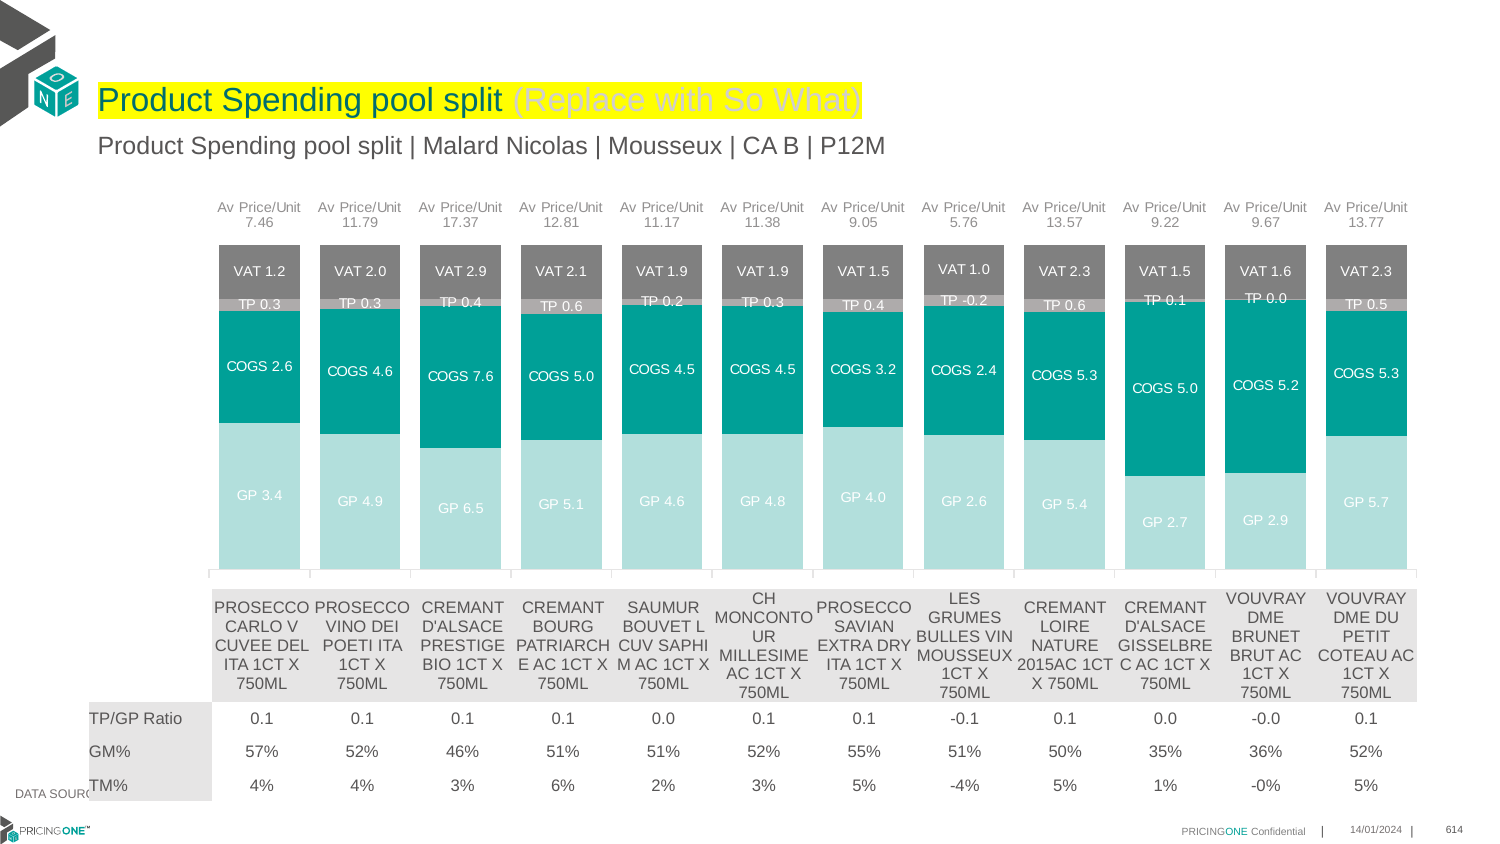

# Product Spending pool split (Replace with So What)
Product Spending pool split | Malard Nicolas | Mousseux | CA B | P12M

### Chart

| Category | GP | COGS | TP | VAT |
|---|---|---|---|---|
| Av Price/Unit 7.46 | 3.361355828845874 | 2.5829743850967835 | 0.26934562169504694 | 1.2427351671275413 |
| Av Price/Unit 11.79 | 4.900498124481327 | 4.577872298755187 | 0.3491575491009673 | 1.9655048409405251 |
| Av Price/Unit 17.37 | 6.476712570986061 | 7.626339390810533 | 0.37165118740320224 | 2.8949406298399585 |
| Av Price/Unit 12.81 | 5.116616756032172 | 4.967564879356569 | 0.5934632112004774 | 2.135537682454572 |
| Av Price/Unit 11.17 | 4.645729809523809 | 4.456745380952381 | 0.2023335952380947 | 1.860952380952381 |
| Av Price/Unit 11.38 | 4.760414509803922 | 4.471339215686275 | 0.251470675381265 | 1.8966448801742912 |
| Av Price/Unit 9.05 | 3.9766575452255553 | 3.1926810167162807 | 0.37550534310357975 | 1.5089687810090828 |
| Av Price/Unit 5.76 | 2.5512164502164505 | 2.4487835497835504 | -0.20021645021645007 | 0.95995670995671 |
| Av Price/Unit 13.57 | 5.405899118683902 | 5.334223736780259 | 0.5642782608695676 | 2.2608695652173894 |
| Av Price/Unit 9.22 | 2.653367169811321 | 4.955924528301886 | 0.07781522012578712 | 1.5374213836477981 |
| Av Price/Unit 9.67 | 2.8750830674215133 | 5.187596500257334 | -0.00769586550008583 | 1.6109967404357528 |
| Av Price/Unit 13.77 | 5.659556790123457 | 5.295733405954976 | 0.5225602033405945 | 2.295570079883807 |
|  | PROSECCO CARLO V CUVEE DEL ITA 1CT X 750ML | PROSECCO VINO DEI POETI ITA 1CT X 750ML | CREMANT D'ALSACE PRESTIGE BIO 1CT X 750ML | CREMANT BOURG PATRIARCHE AC 1CT X 750ML | SAUMUR BOUVET L CUV SAPHI M AC 1CT X 750ML | CH MONCONTOUR MILLESIME AC 1CT X 750ML | PROSECCO SAVIAN EXTRA DRY ITA 1CT X 750ML | LES GRUMES BULLES VIN MOUSSEUX 1CT X 750ML | CREMANT LOIRE NATURE 2015AC 1CT X 750ML | CREMANT D'ALSACE GISSELBREC AC 1CT X 750ML | VOUVRAY DME BRUNET BRUT AC 1CT X 750ML | VOUVRAY DME DU PETIT COTEAU AC 1CT X 750ML |
| --- | --- | --- | --- | --- | --- | --- | --- | --- | --- | --- | --- | --- |
| TP/GP Ratio | 0.1 | 0.1 | 0.1 | 0.1 | 0.0 | 0.1 | 0.1 | -0.1 | 0.1 | 0.0 | -0.0 | 0.1 |
| GM% | 57% | 52% | 46% | 51% | 51% | 52% | 55% | 51% | 50% | 35% | 36% | 52% |
| TM% | 4% | 4% | 3% | 6% | 2% | 3% | 5% | -4% | 5% | 1% | -0% | 5% |
DATA SOURCE: Client P&L

14/01/2024
614